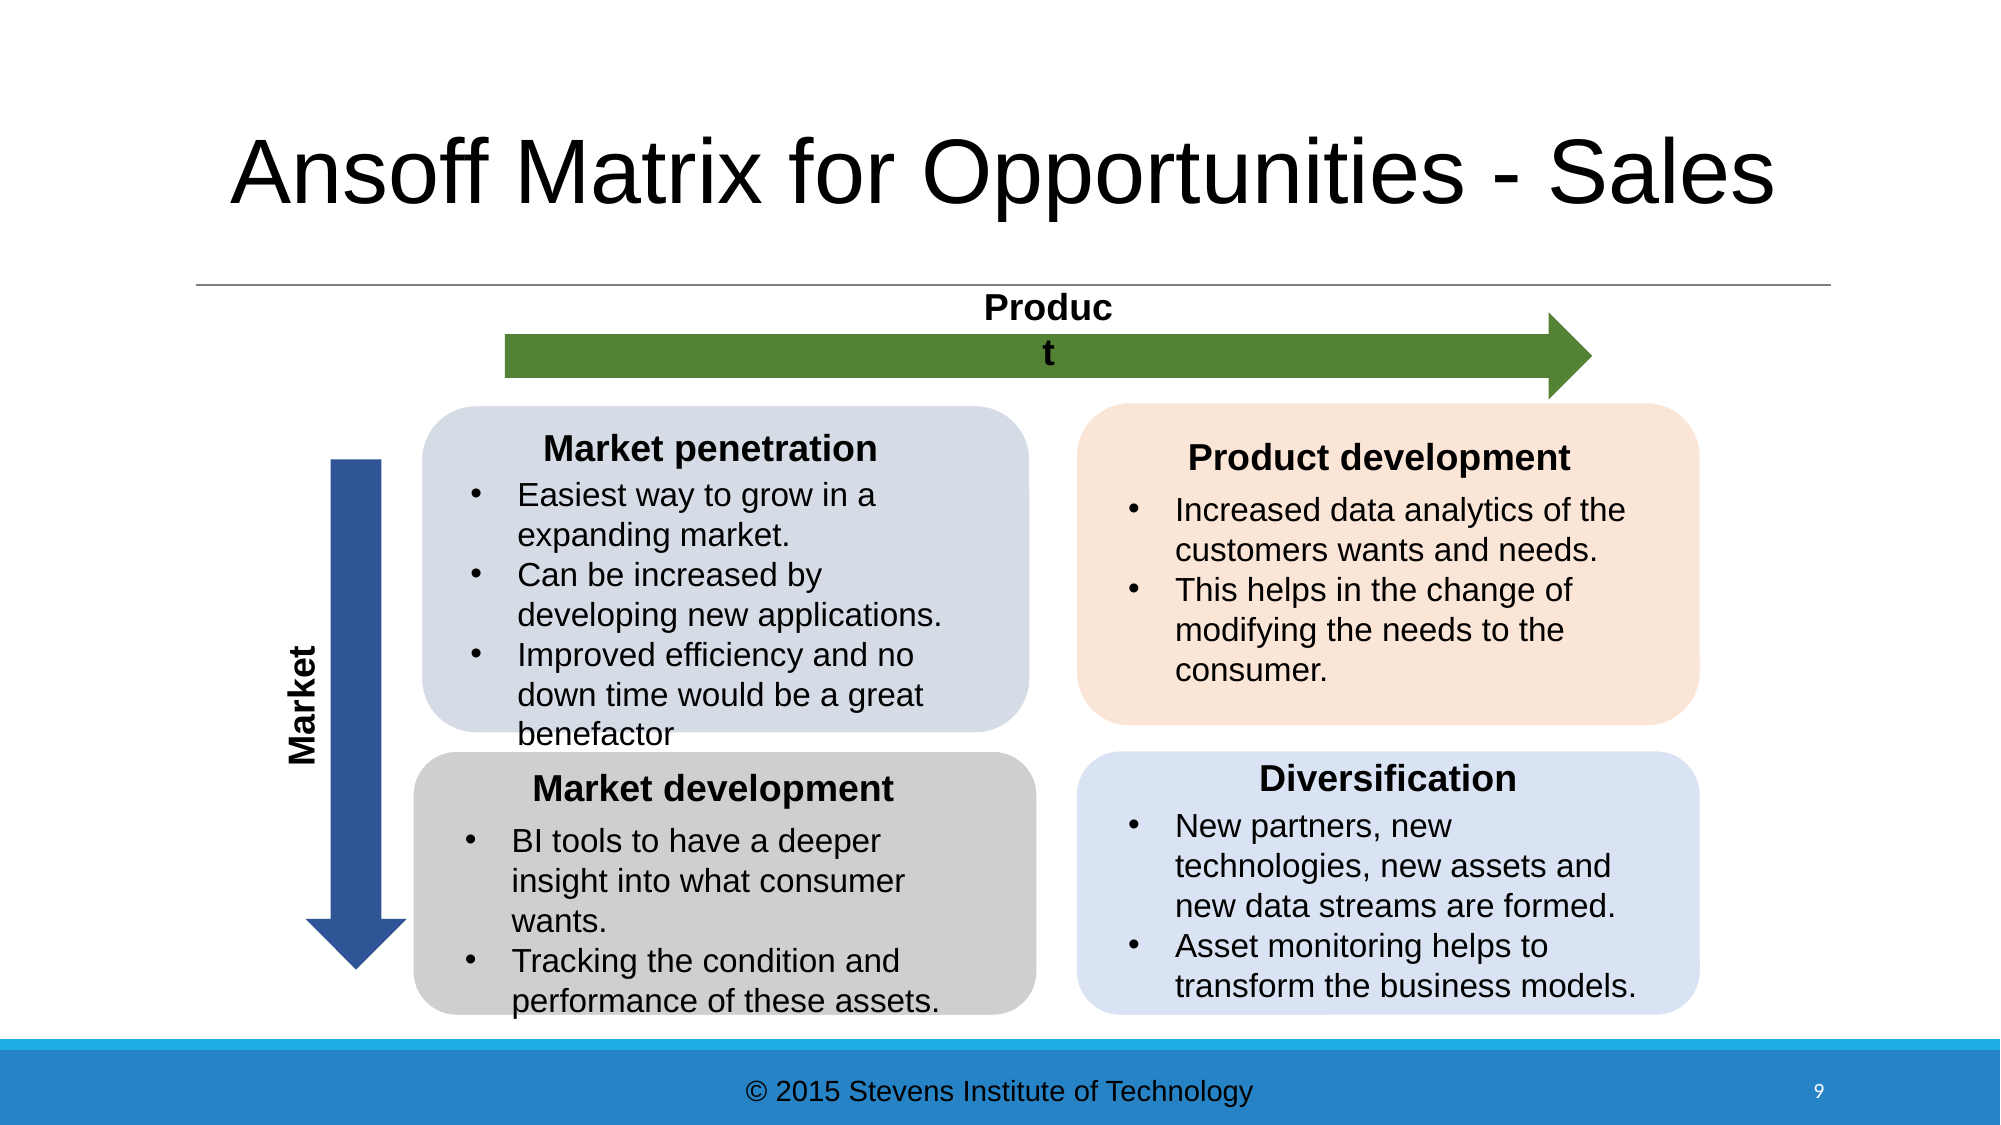

# Ansoff Matrix for Opportunities - Sales
Product

Market penetration
Product development

Easiest way to grow in a expanding market.
Can be increased by developing new applications.
Improved efficiency and no down time would be a great benefactor
Increased data analytics of the customers wants and needs.
This helps in the change of modifying the needs to the consumer.
Market
Diversification

Market development
New partners, new technologies, new assets and new data streams are formed.
Asset monitoring helps to transform the business models.
BI tools to have a deeper insight into what consumer wants.
Tracking the condition and performance of these assets.
© 2015 Stevens Institute of Technology
9